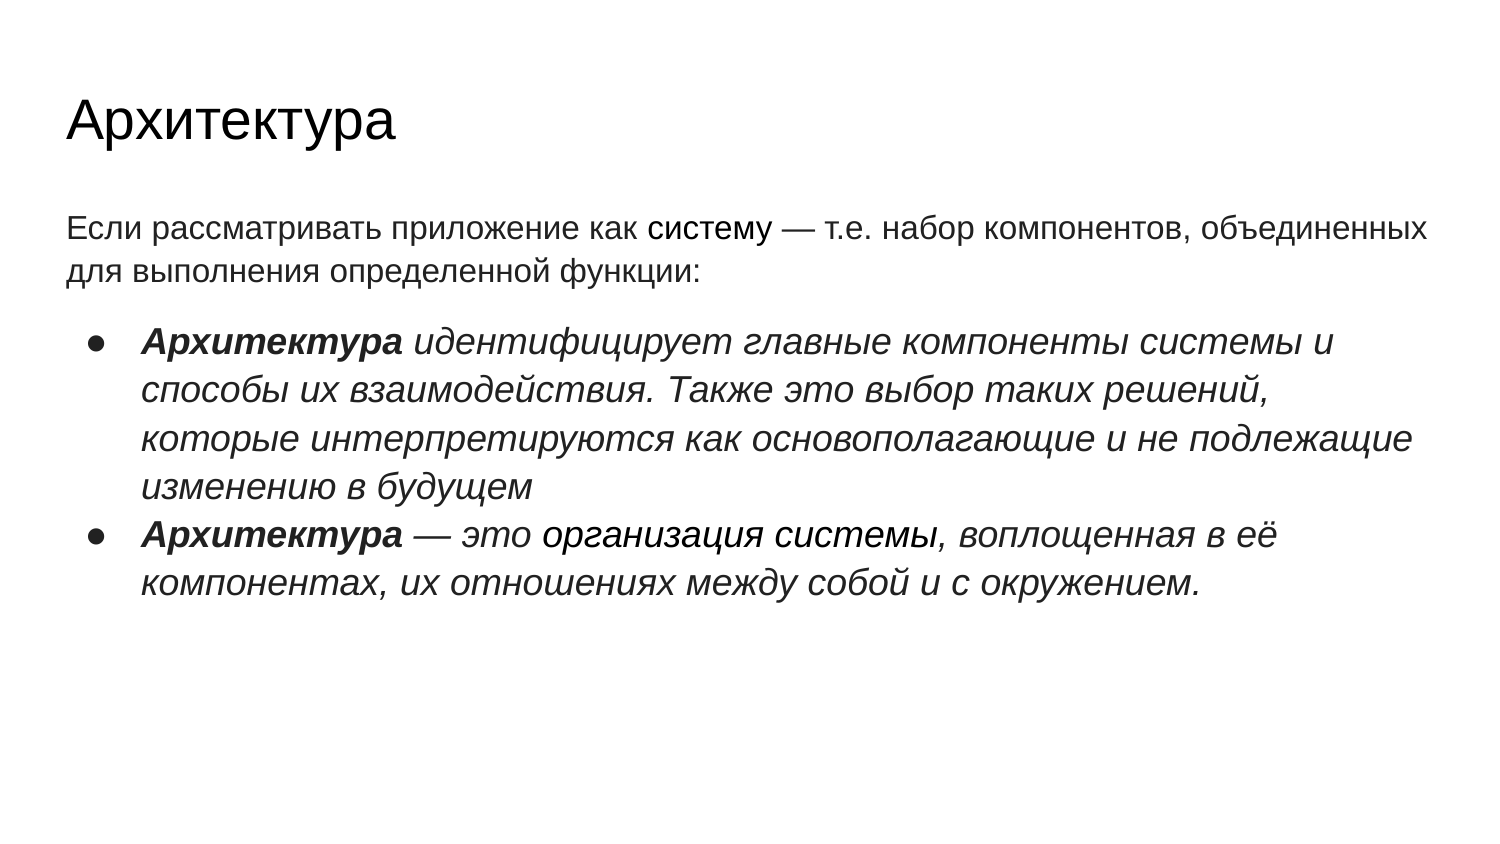

# Архитектура
Если рассматривать приложение как систему — т.е. набор компонентов, объединенных для выполнения определенной функции:
Архитектура идентифицирует главные компоненты системы и способы их взаимодействия. Также это выбор таких решений, которые интерпретируются как основополагающие и не подлежащие изменению в будущем
Архитектура — это организация системы, воплощенная в её компонентах, их отношениях между собой и с окружением.